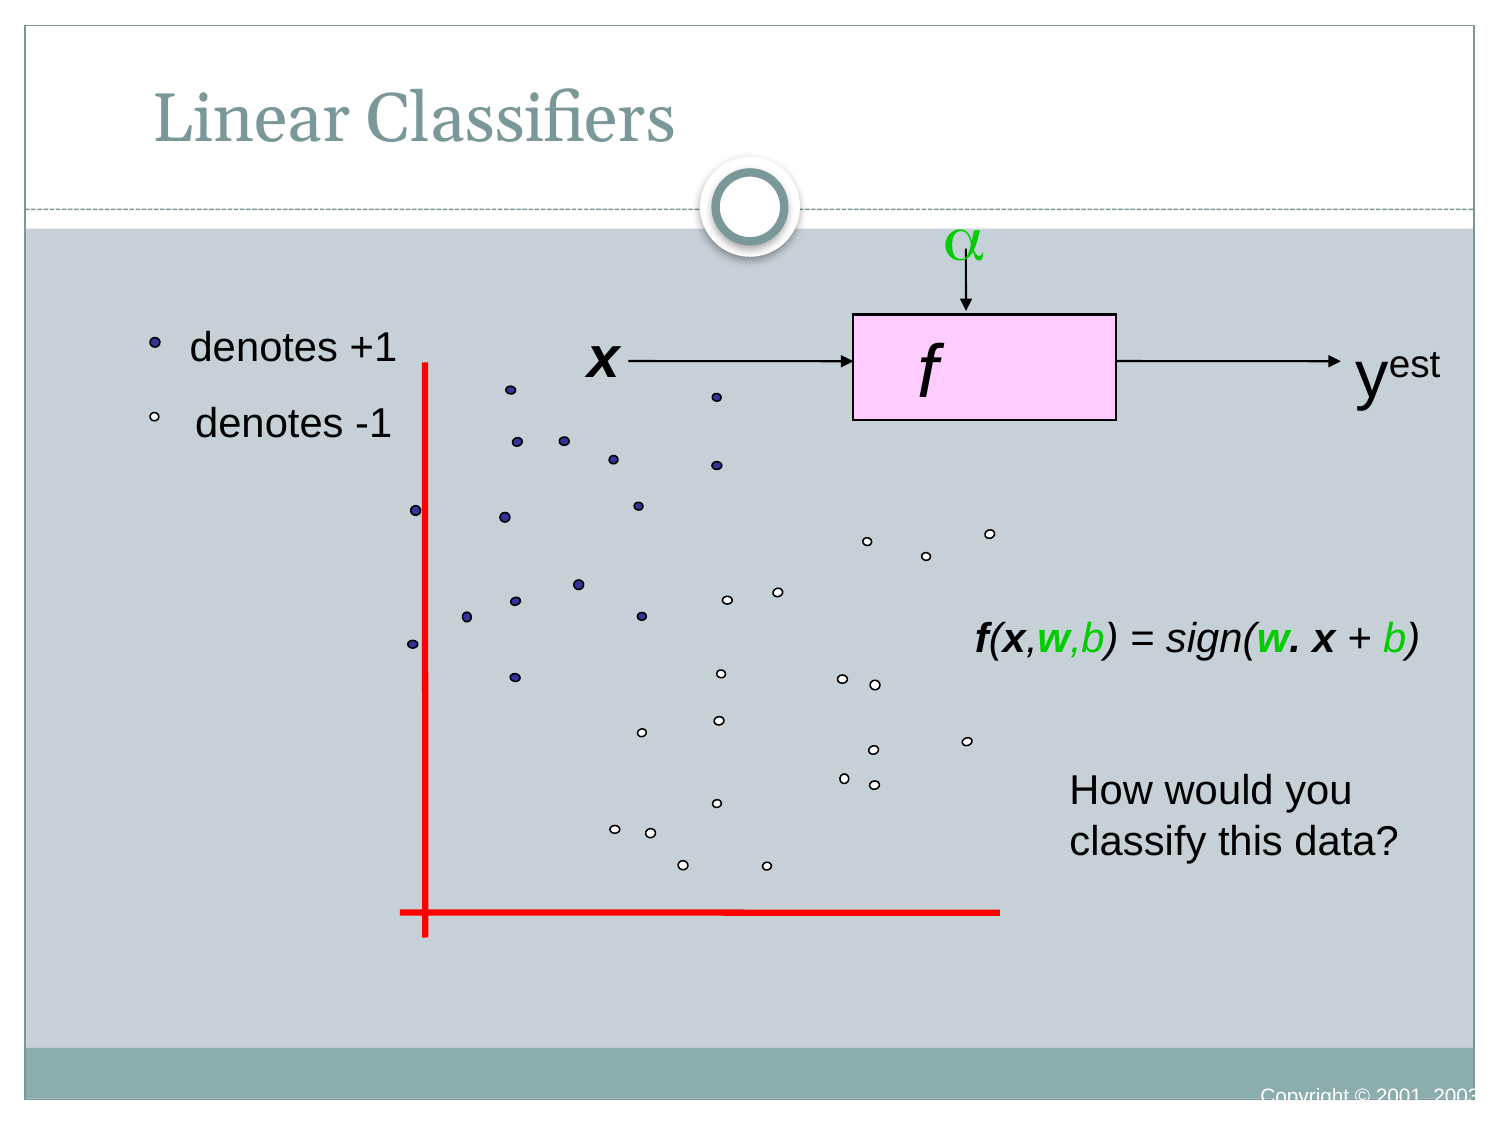

Linear Classifiers
α

x
f
yest

denotes +1
denotes -1

f(x,w,b) = sign(w. x + b)

How would you classify this data?

Copyright © 2001, 2003, Andrew W. Moore